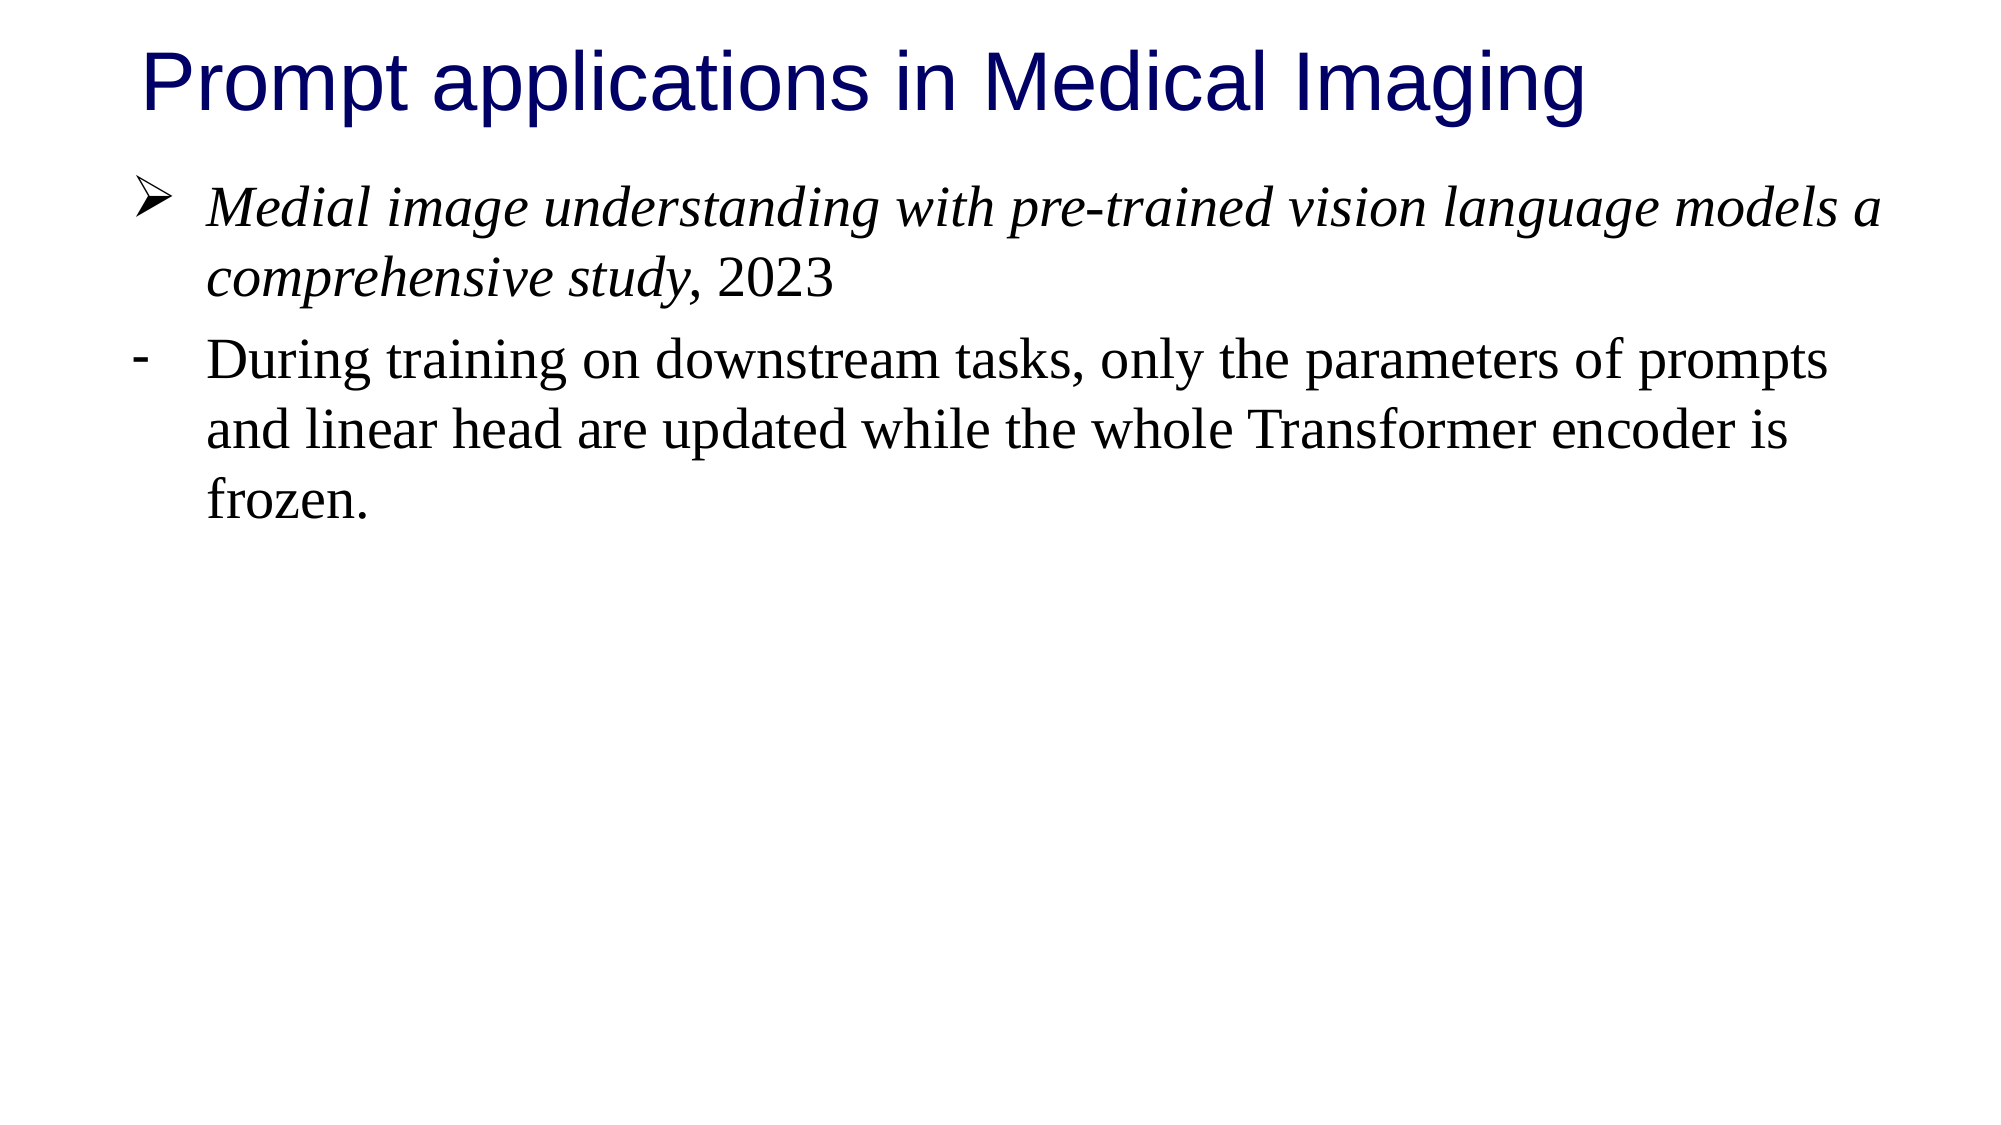

# Prompt applications in Medical Imaging
Medial image understanding with pre-trained vision language models a comprehensive study, 2023
During training on downstream tasks, only the parameters of prompts and linear head are updated while the whole Transformer encoder is frozen.
97